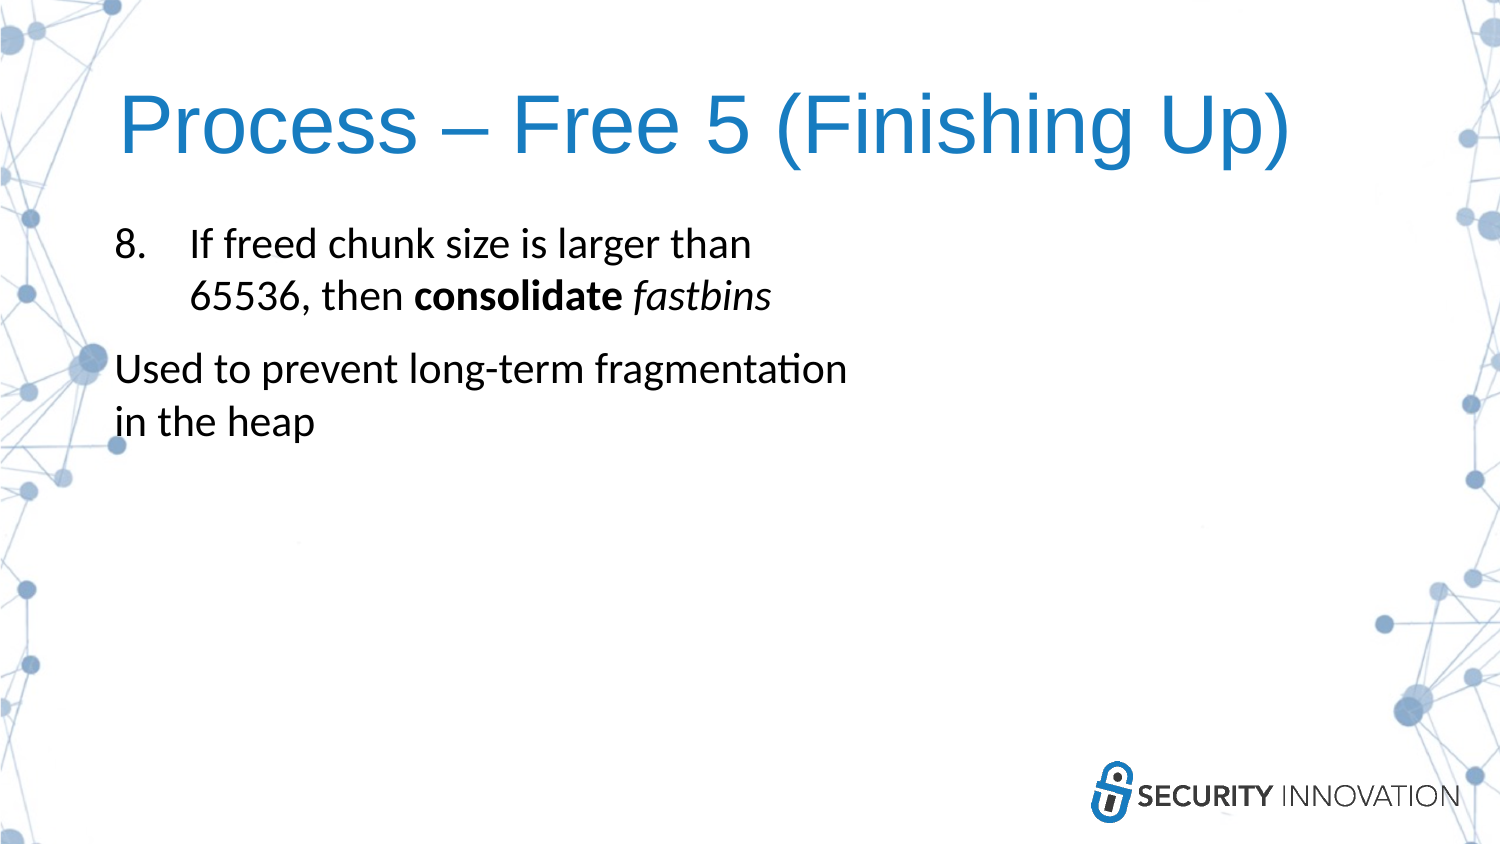

# Process – Free 5 (Finishing Up)
If freed chunk size is larger than 65536, then consolidate fastbins
Used to prevent long-term fragmentation in the heap